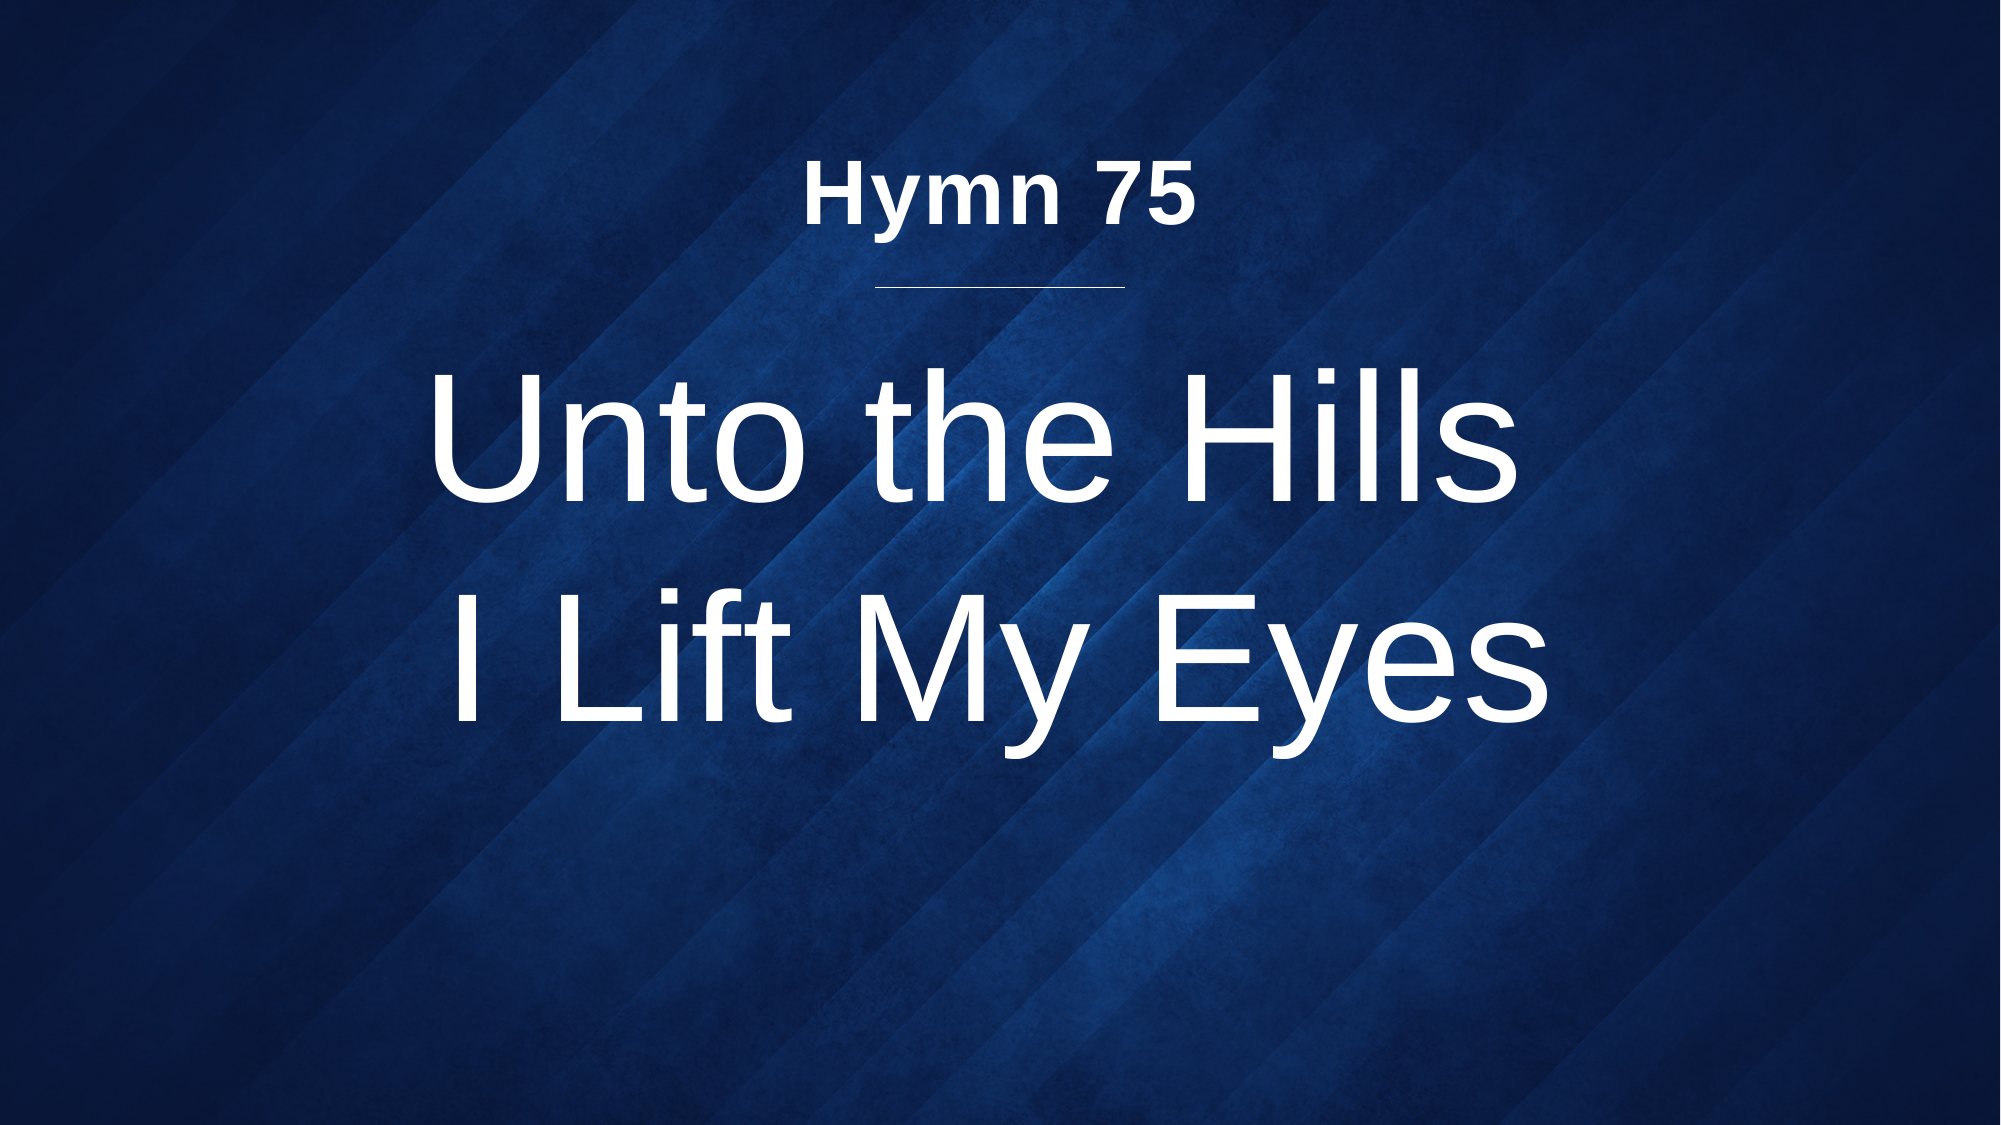

Hymn 75
# Unto the Hills I Lift My Eyes